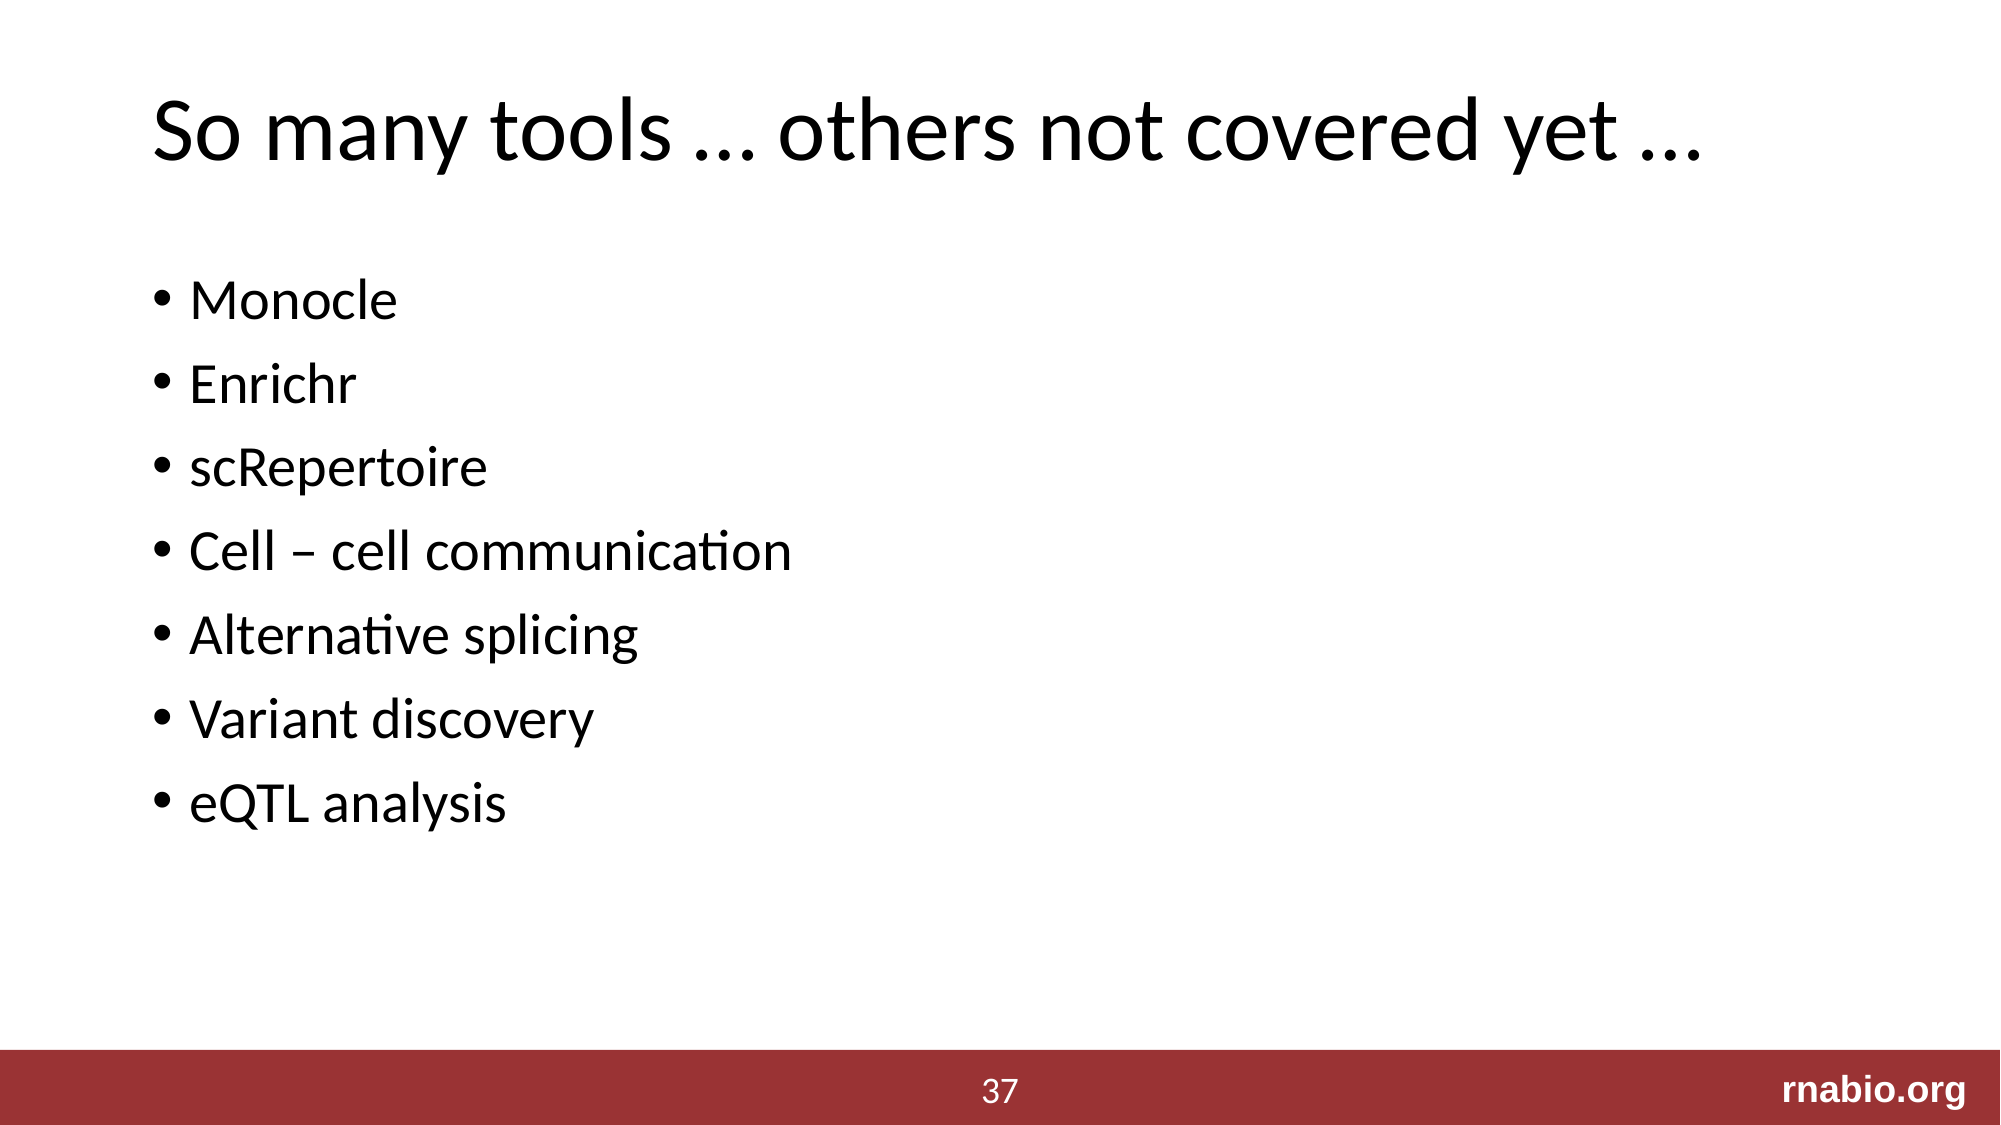

# So many tools … others not covered yet …
Monocle
Enrichr
scRepertoire
Cell – cell communication
Alternative splicing
Variant discovery
eQTL analysis